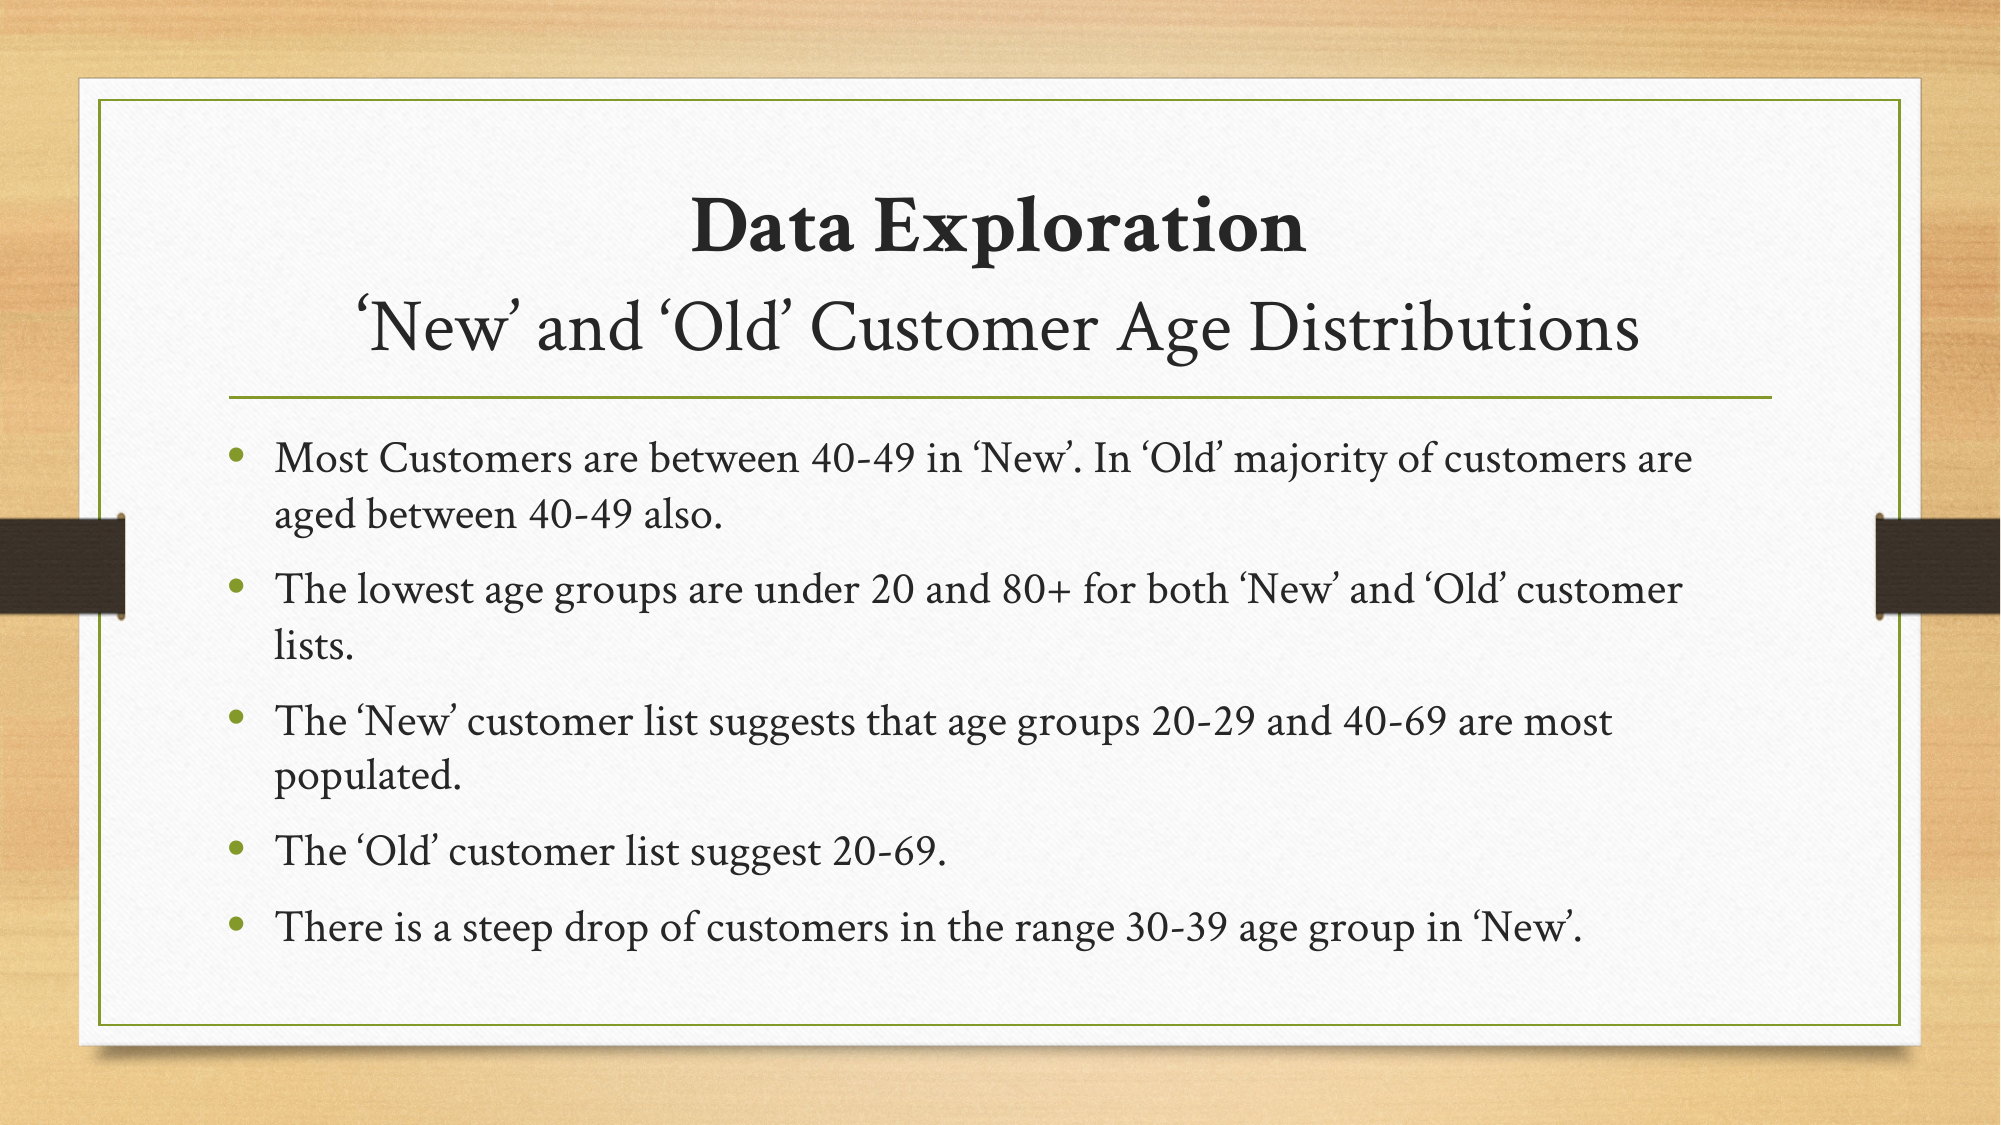

# Data Exploration ‘New’ and ‘Old’ Customer Age Distributions
Most Customers are between 40-49 in ‘New’. In ‘Old’ majority of customers are aged between 40-49 also.
The lowest age groups are under 20 and 80+ for both ‘New’ and ‘Old’ customer lists.
The ‘New’ customer list suggests that age groups 20-29 and 40-69 are most populated.
The ‘Old’ customer list suggest 20-69.
There is a steep drop of customers in the range 30-39 age group in ‘New’.